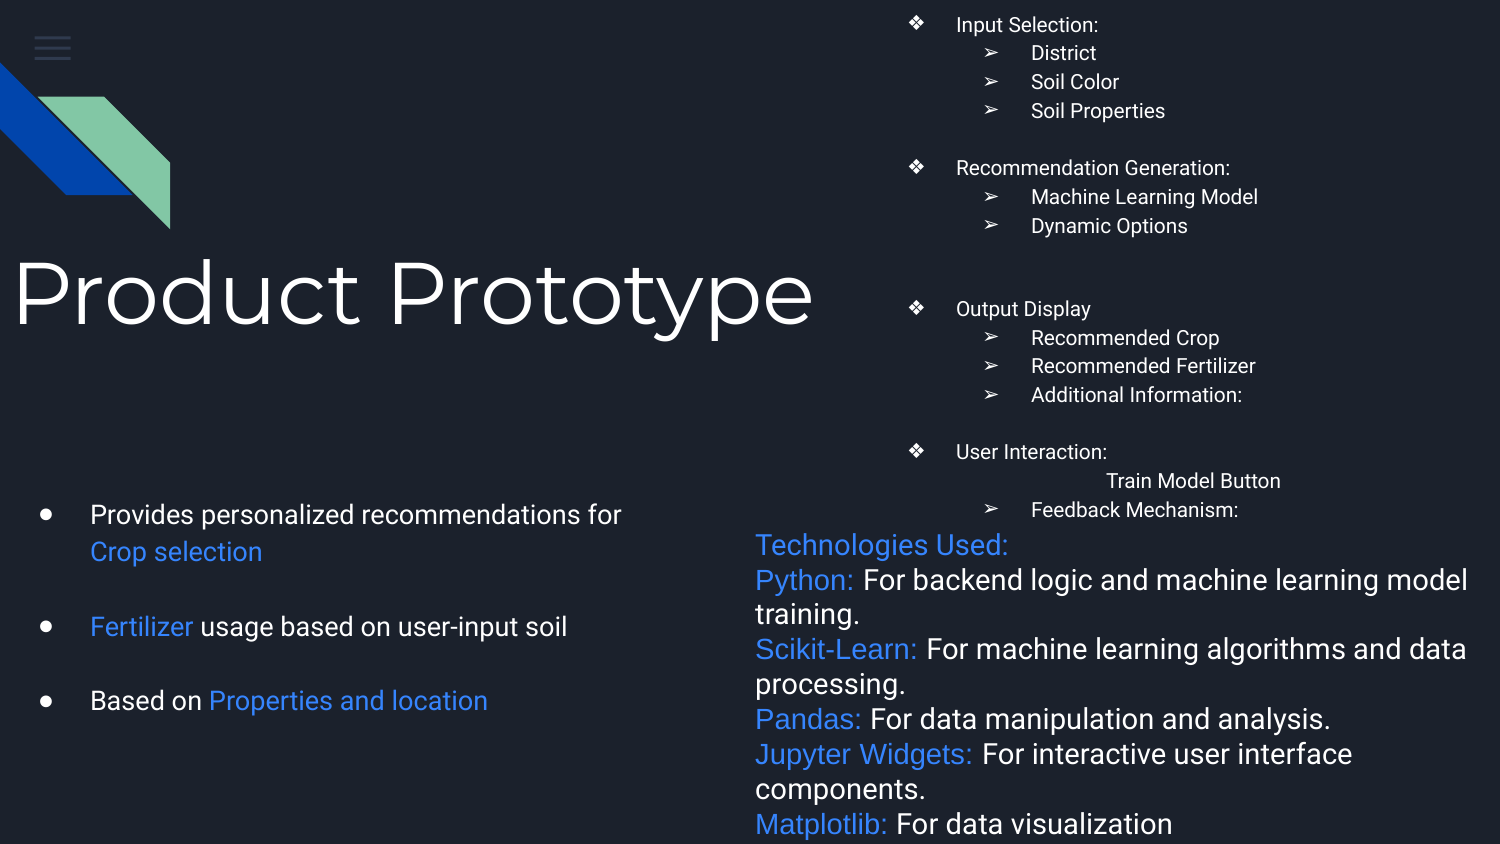

Input Selection:
District
Soil Color
Soil Properties

Recommendation Generation:
Machine Learning Model
Dynamic Options

Output Display
Recommended Crop
Recommended Fertilizer
Additional Information:

User Interaction:
	Train Model Button
Feedback Mechanism:

# Product Prototype
Provides personalized recommendations for Crop selection

Fertilizer usage based on user-input soil

Based on Properties and location

Technologies Used:
Python: For backend logic and machine learning model training.
Scikit-Learn: For machine learning algorithms and data processing.
Pandas: For data manipulation and analysis.
Jupyter Widgets: For interactive user interface components.
Matplotlib: For data visualization